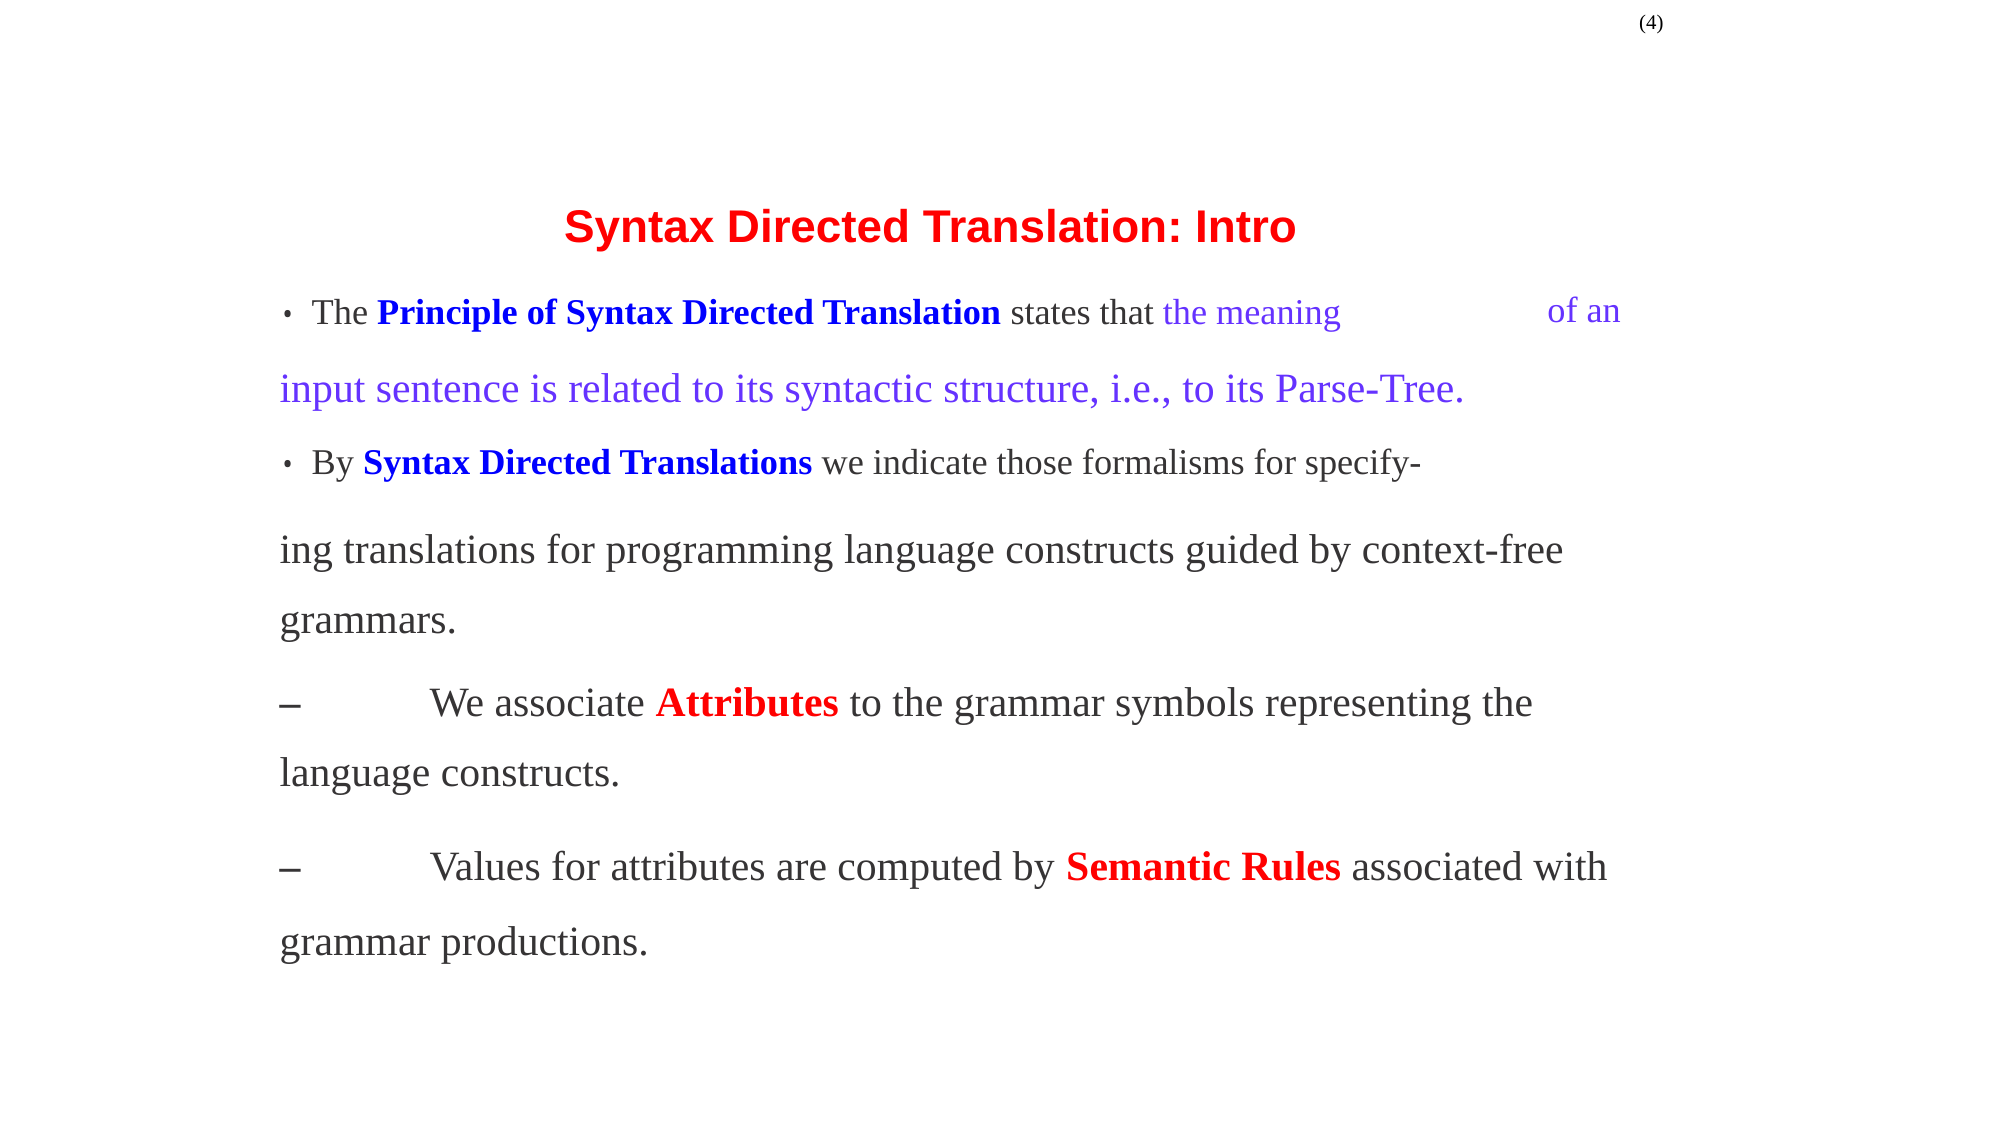

(4)
Syntax Directed Translation: Intro
•  The Principle of Syntax Directed Translation states that the meaning
input sentence is related to its syntactic structure, i.e., to its Parse-Tree.
of an
•  By Syntax Directed Translations we indicate those formalisms for specify-
ing translations for programming language constructs guided by context-free
grammars.
–	We associate Attributes to the grammar symbols representing the
language constructs.
–	Values for attributes are computed by Semantic Rules associated with grammar productions.